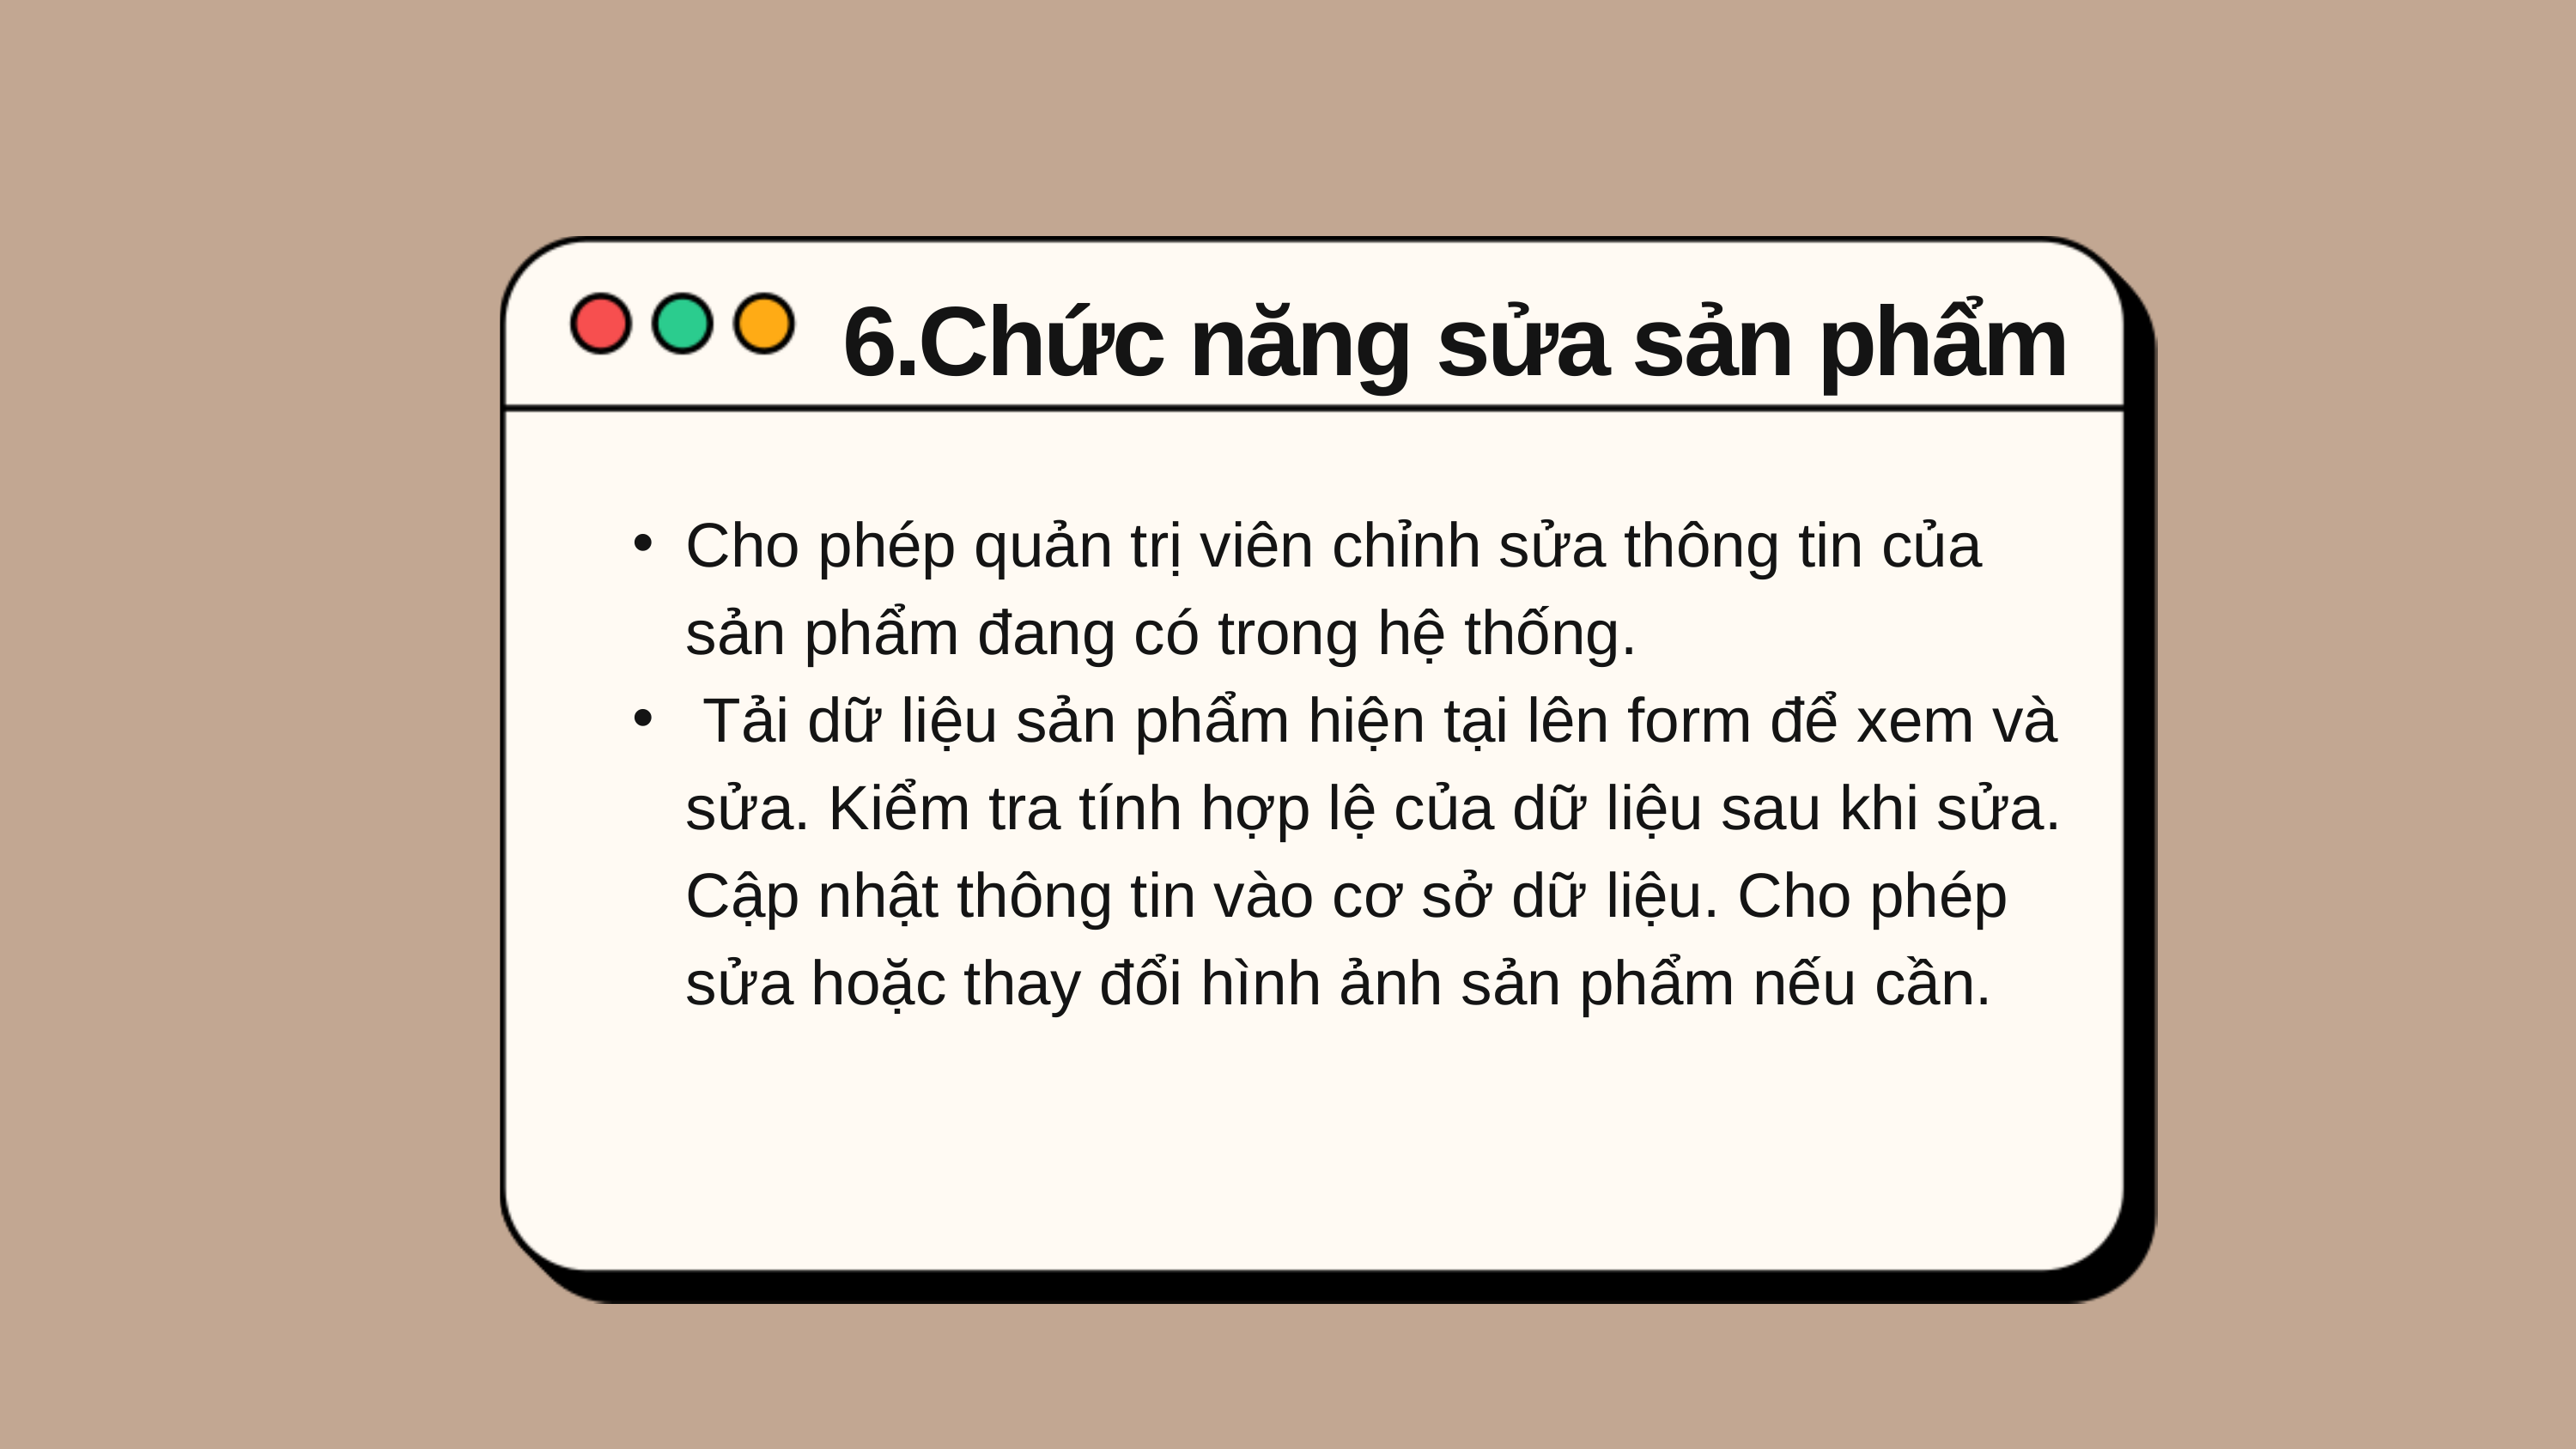

6.Chức năng sửa sản phẩm
Cho phép quản trị viên chỉnh sửa thông tin của sản phẩm đang có trong hệ thống.
 Tải dữ liệu sản phẩm hiện tại lên form để xem và sửa. Kiểm tra tính hợp lệ của dữ liệu sau khi sửa. Cập nhật thông tin vào cơ sở dữ liệu. Cho phép sửa hoặc thay đổi hình ảnh sản phẩm nếu cần.